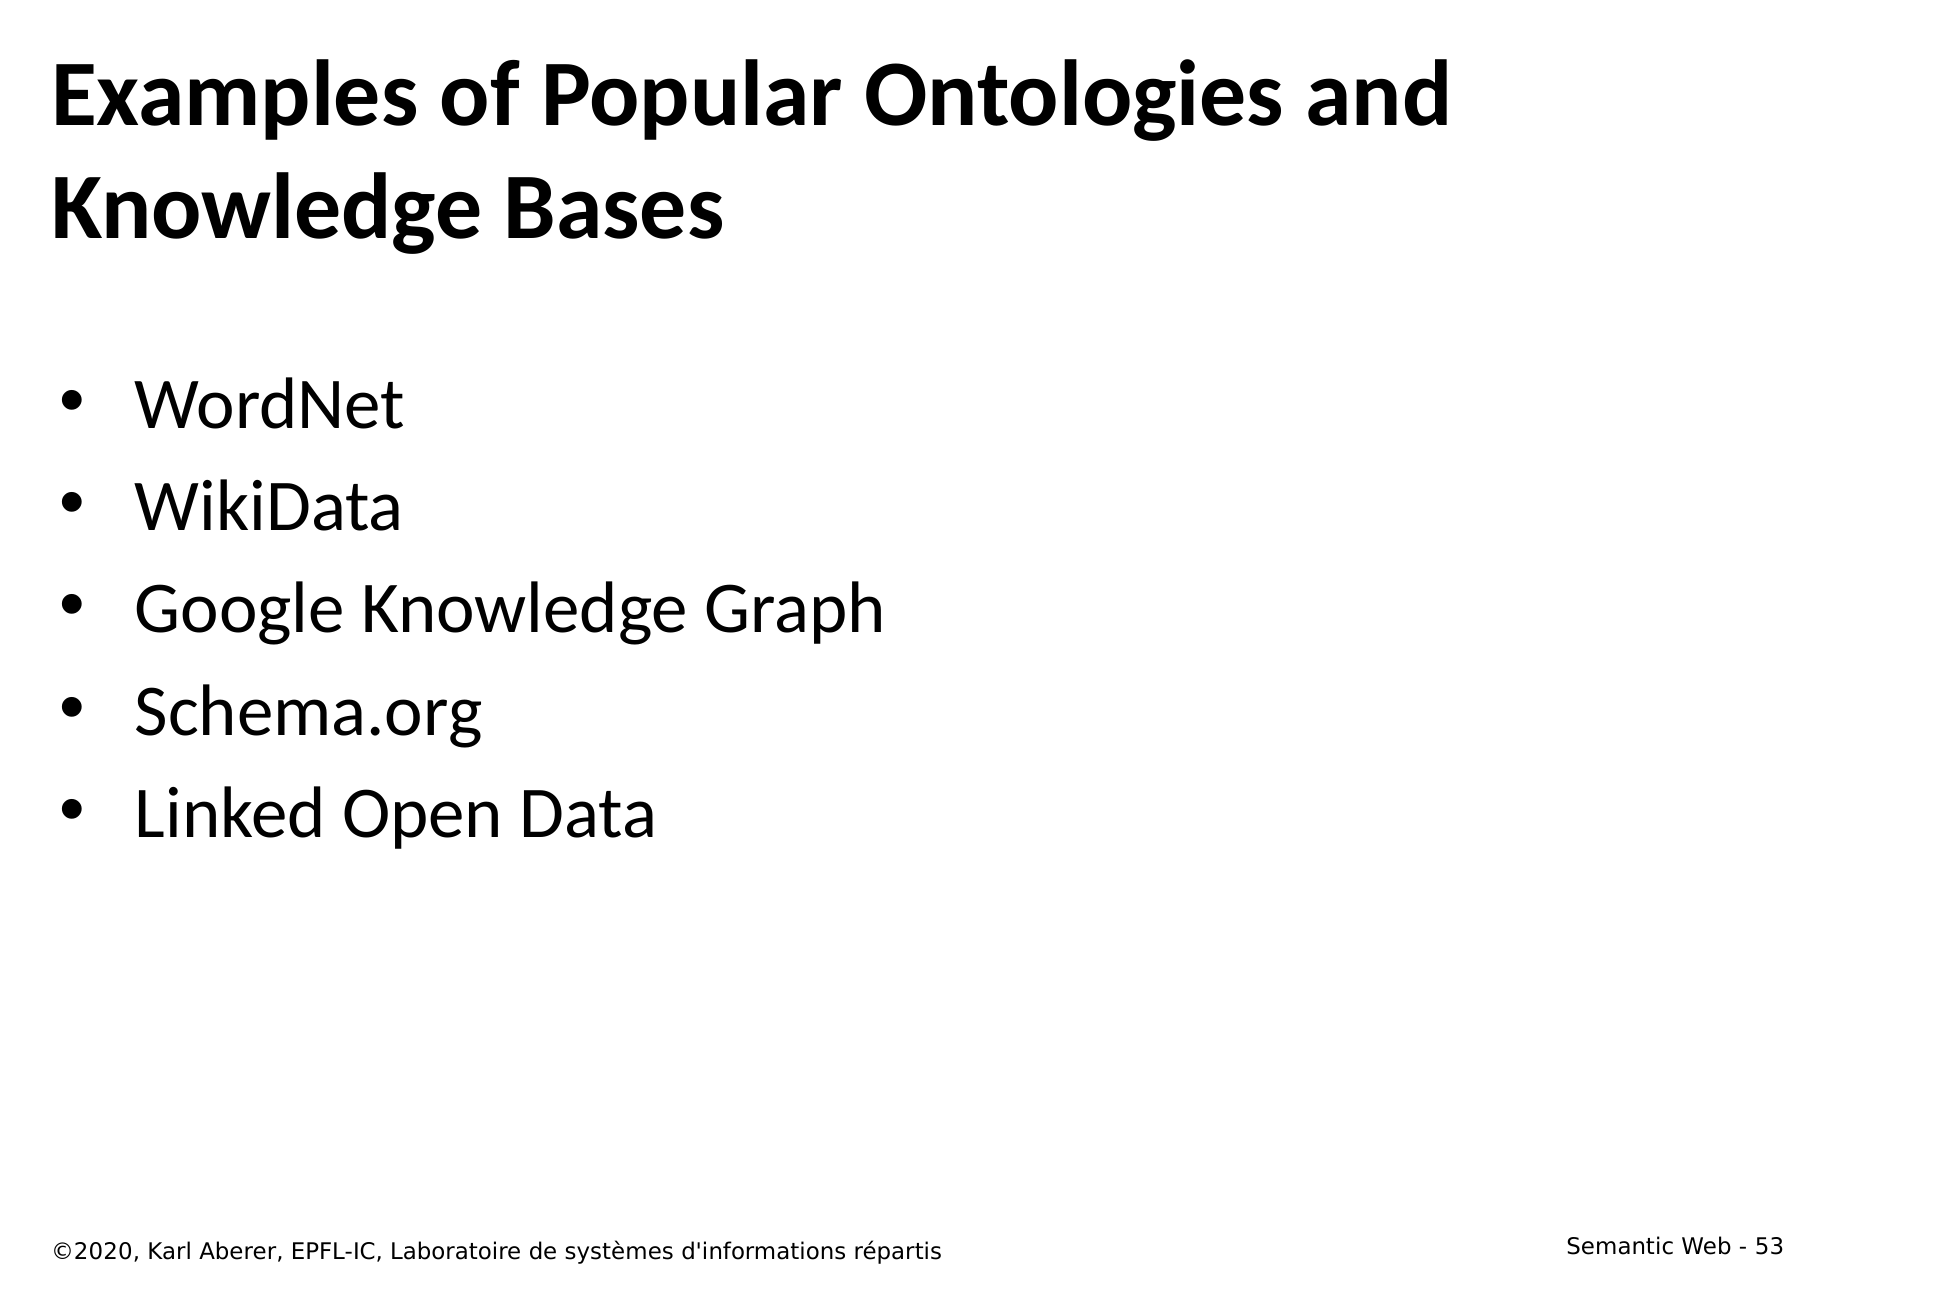

# Examples of Popular Ontologies and Knowledge Bases
WordNet
WikiData
Google Knowledge Graph
Schema.org
Linked Open Data
©2020, Karl Aberer, EPFL-IC, Laboratoire de systèmes d'informations répartis